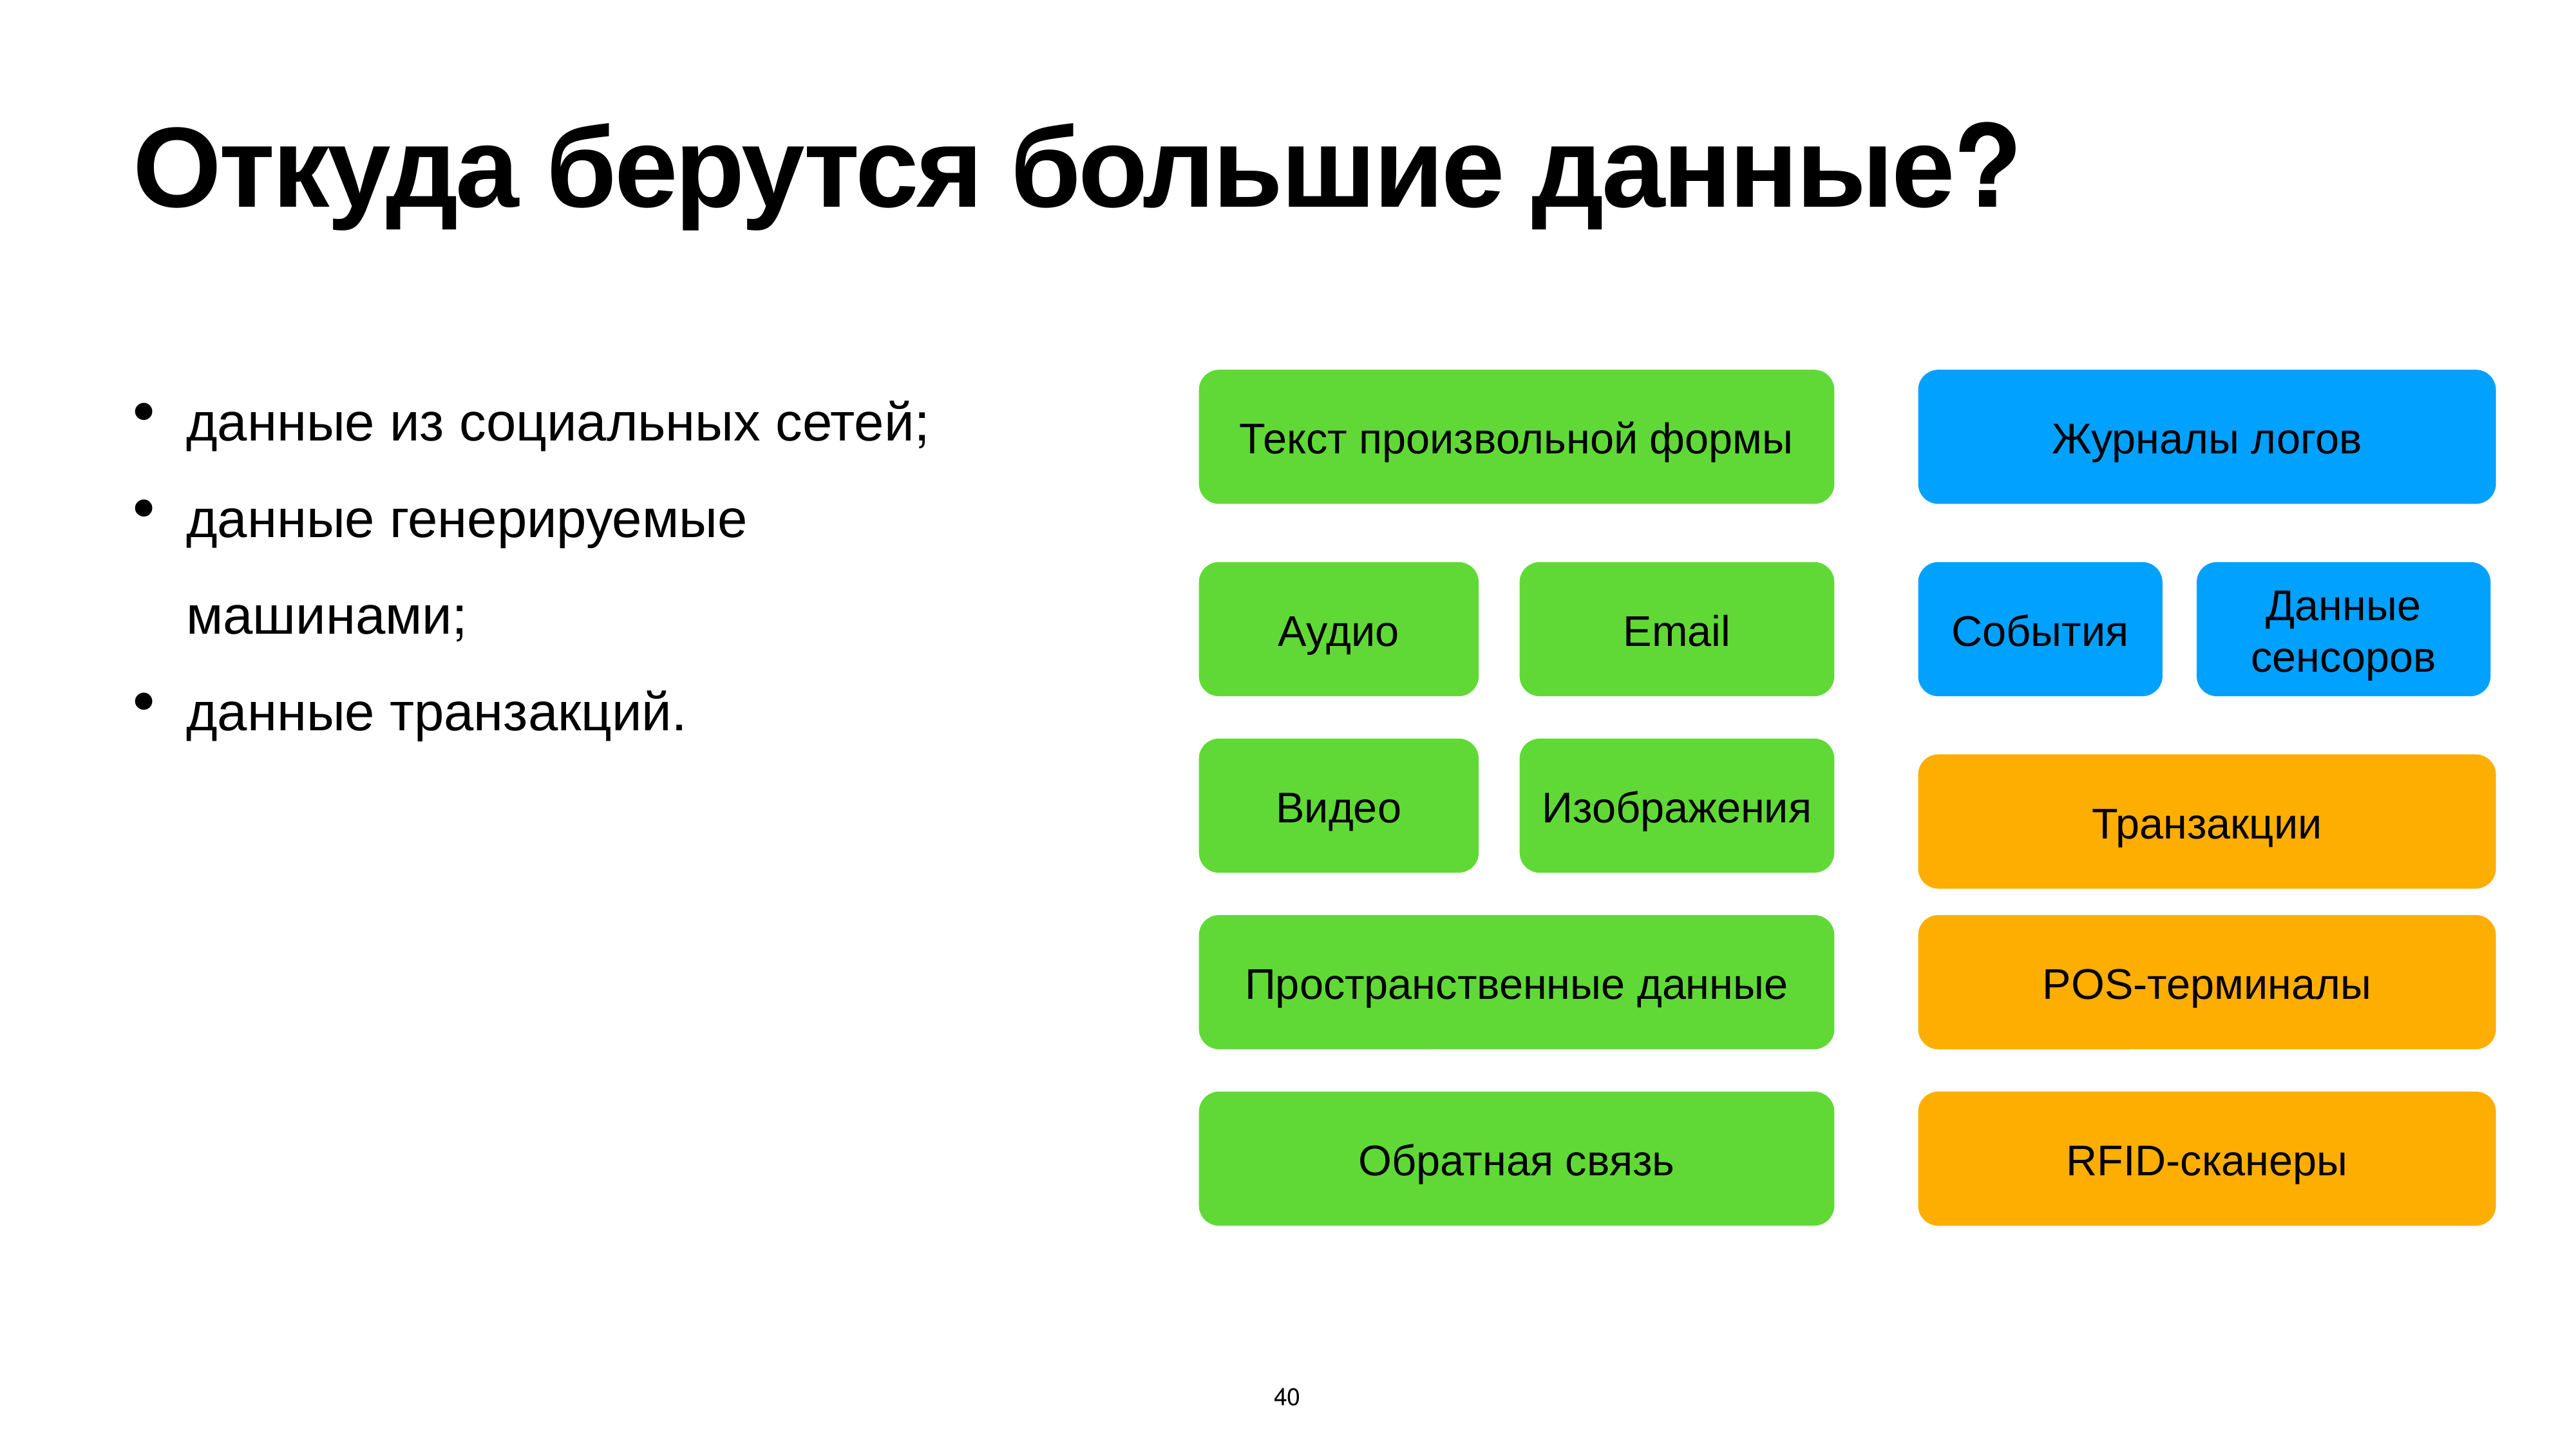

# Откуда берутся большие данные?

данные из социальных сетей;
данные генерируемые машинами;
данные транзакций.
Текст произвольной формы
Журналы логов
Аудио
Email
События
Данные сенсоров
Видео
Изображения
Транзакции
Пространственные данные
POS-терминалы
Обратная связь
RFID-сканеры
40